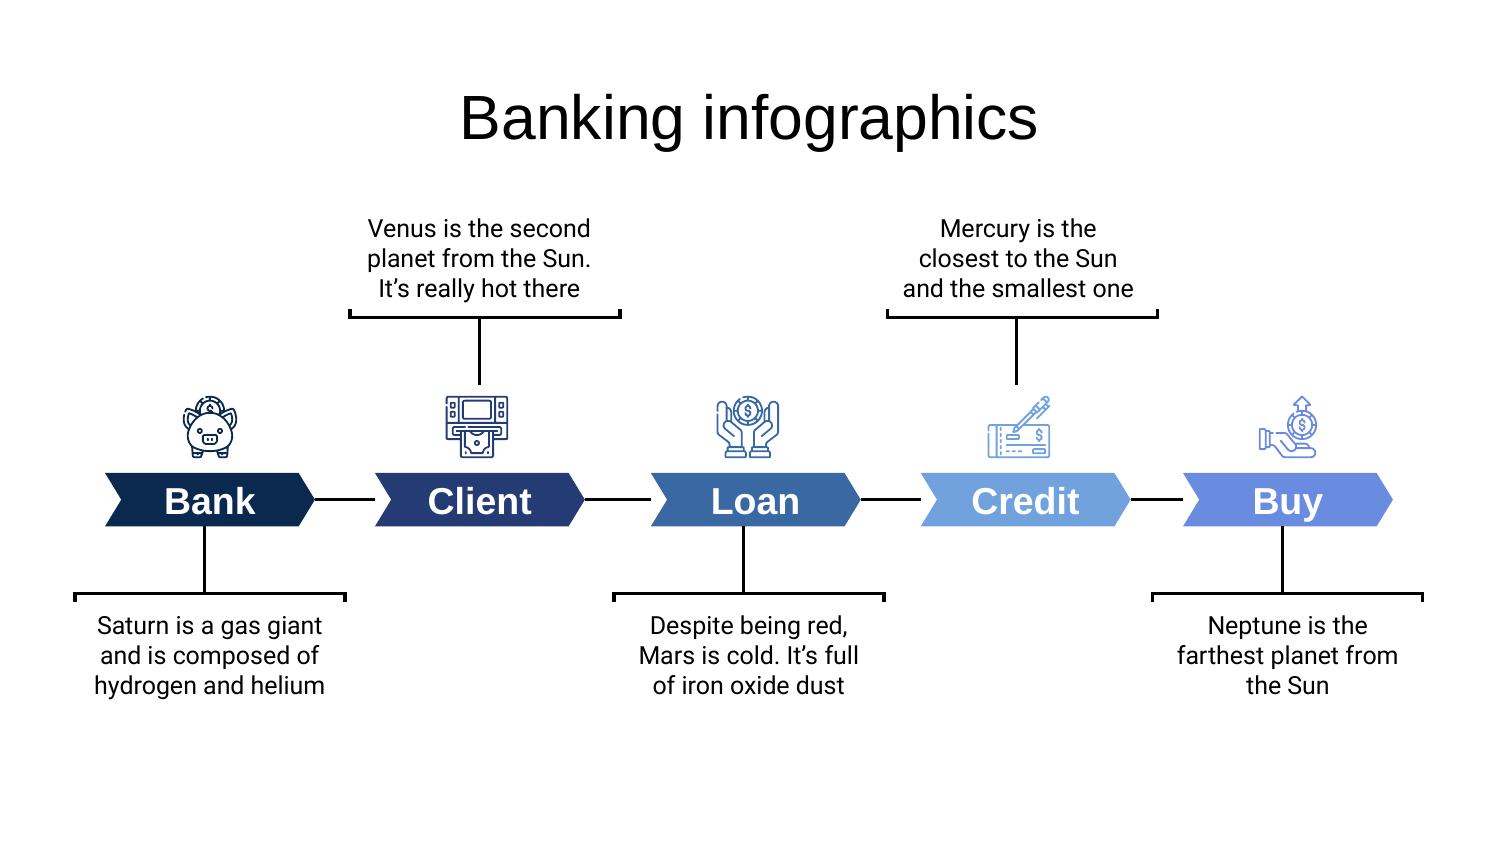

# Banking infographics
Mercury is the closest to the Sun and the smallest one
Credit
Venus is the second planet from the Sun. It’s really hot there
Client

Bank
Saturn is a gas giant and is composed of hydrogen and helium
Loan
Despite being red, Mars is cold. It’s full of iron oxide dust
Buy
Neptune is the farthest planet from the Sun